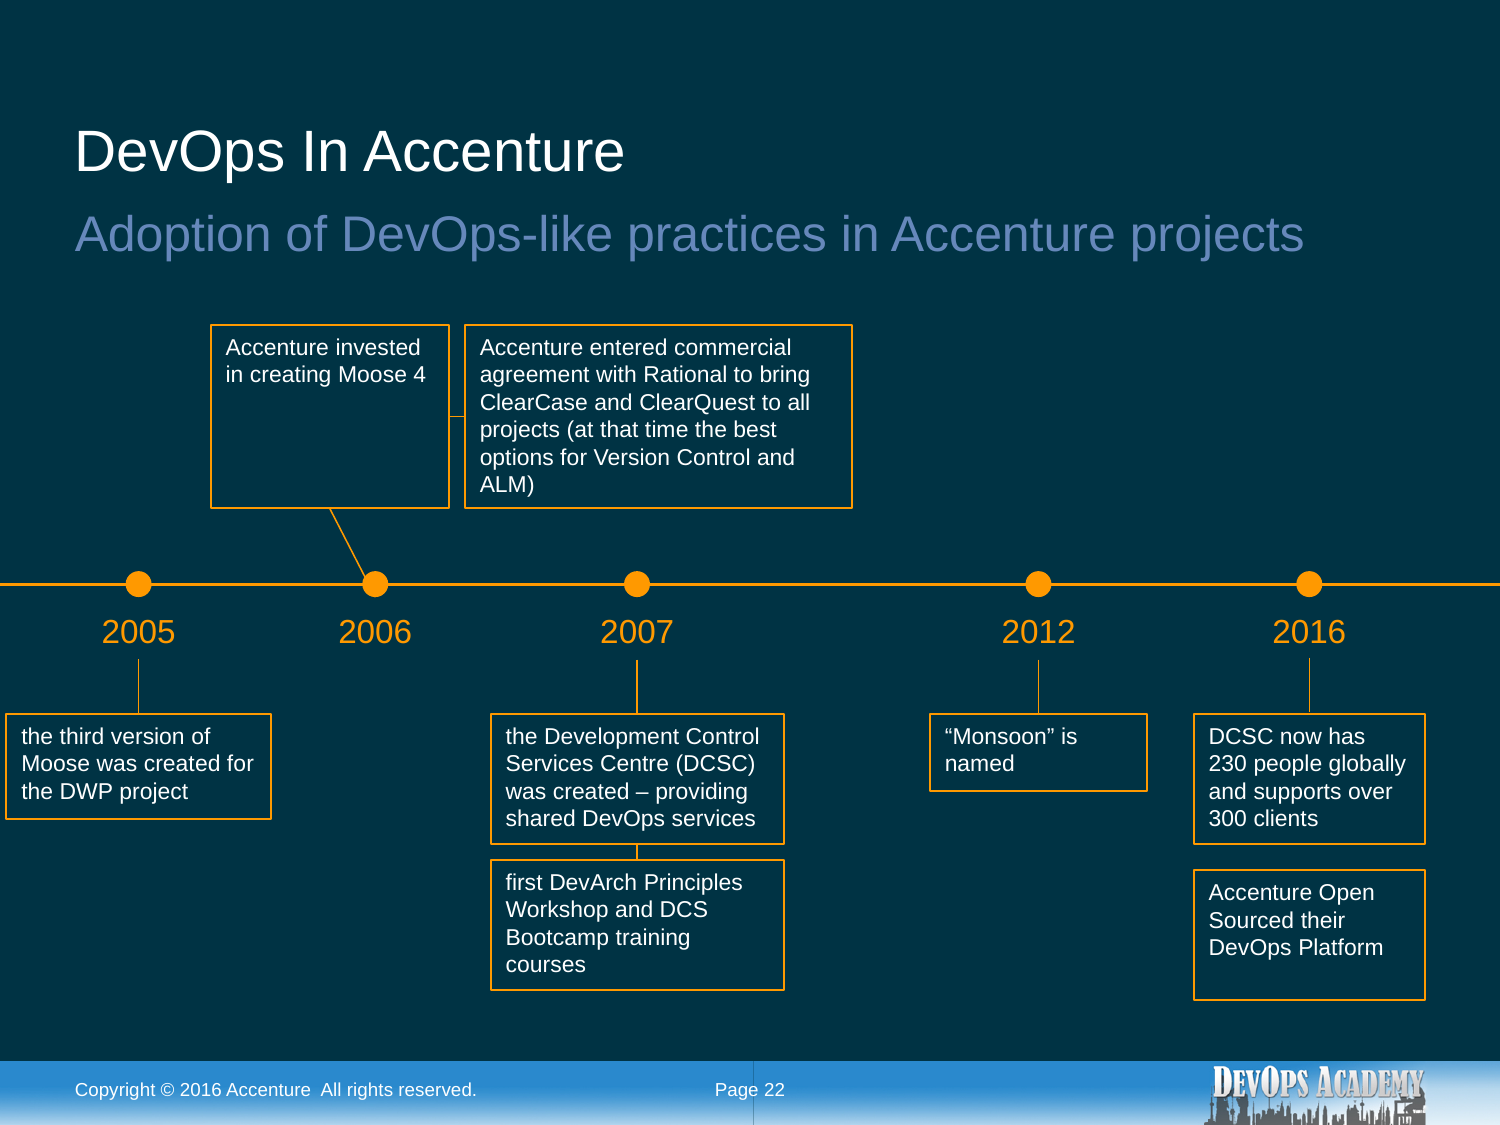

# DevOps In Accenture
Adoption of DevOps-like practices in Accenture projects

Accenture entered commercial agreement with Rational to bring ClearCase and ClearQuest to all projects (at that time the best options for Version Control and ALM)
Accenture invested in creating Moose 4

2005

2006

2007

2012

2016
DCSC now has 230 people globally and supports over 300 clients
Accenture Open Sourced their DevOps Platform
the Development Control Services Centre (DCSC) was created – providing shared DevOps services
first DevArch Principles Workshop and DCS Bootcamp training courses
“Monsoon” is named
the third version of Moose was created for the DWP project
Copyright © 2016 Accenture  All rights reserved.
Page 22